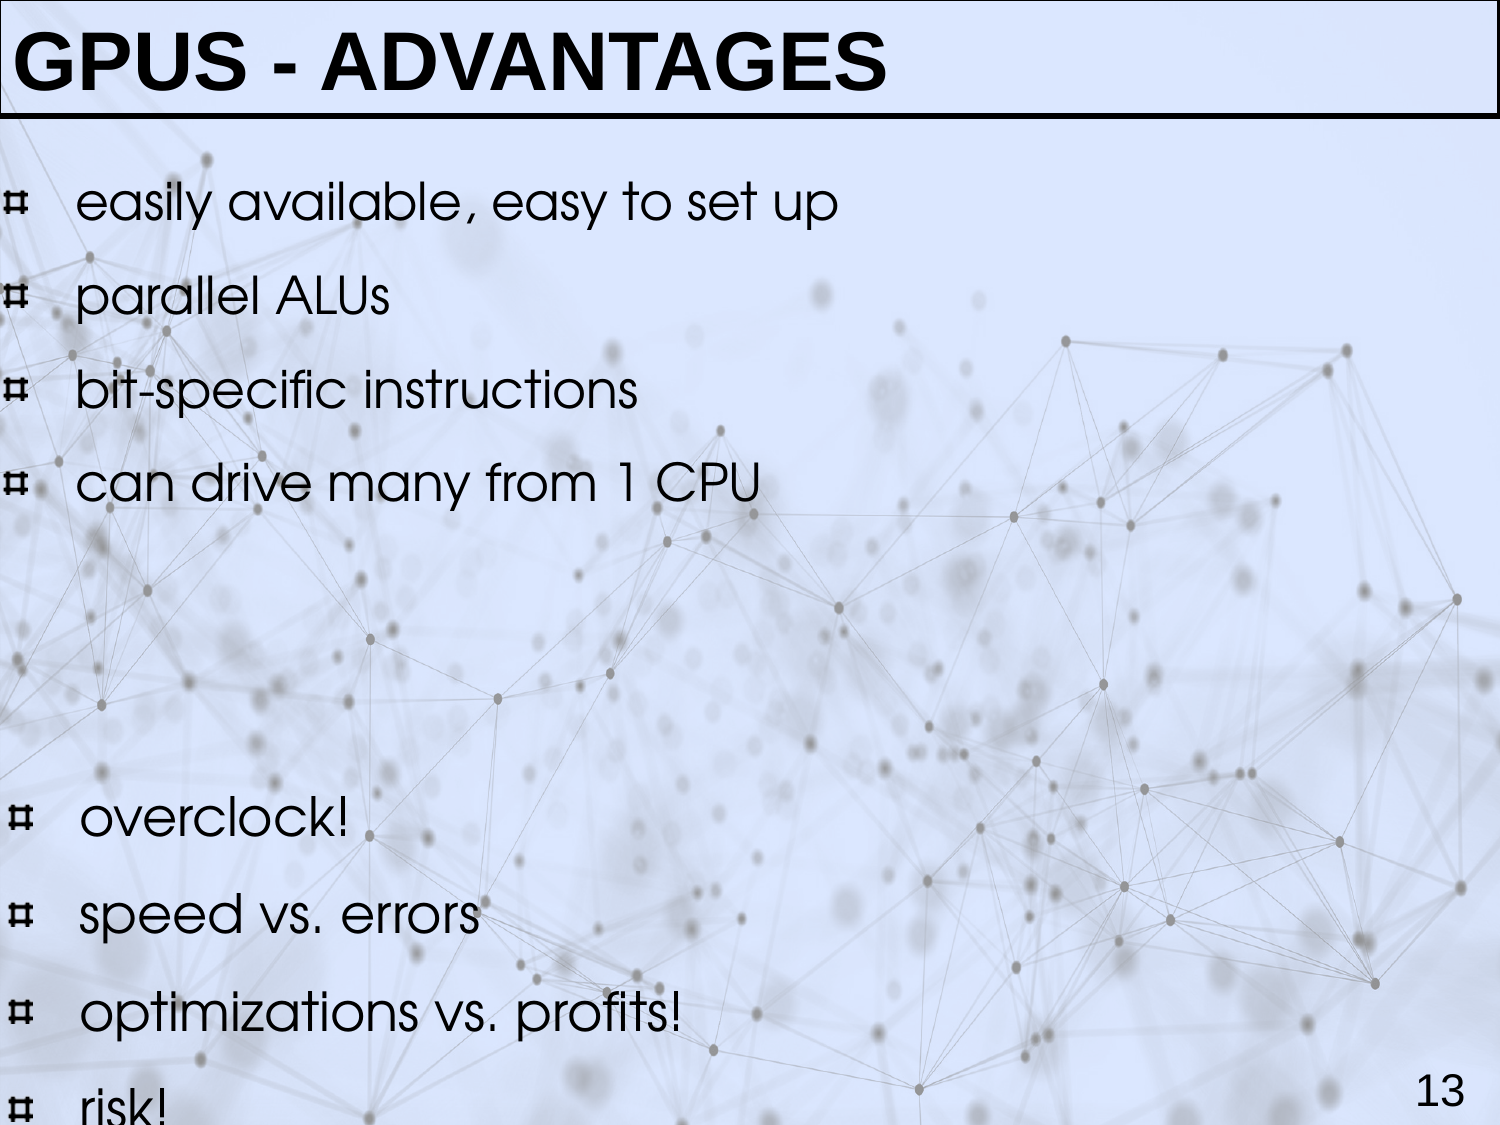

Gpus - advantages
easily available, easy to set up
parallel ALUs
bit-specific instructions
can drive many from 1 CPU
overclock!
speed vs. errors
optimizations vs. profits!
risk!
13